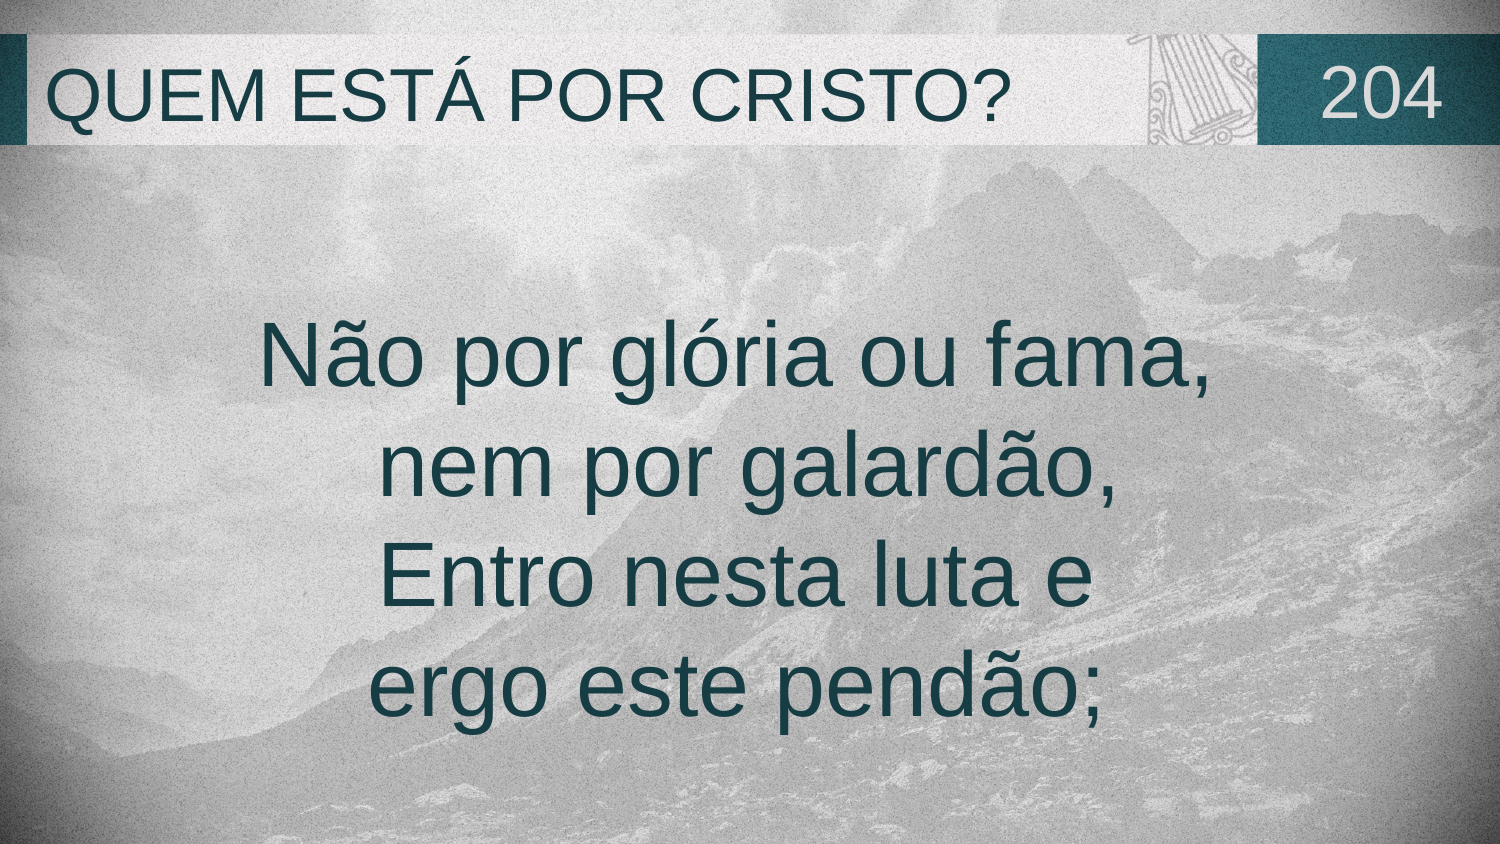

# QUEM ESTÁ POR CRISTO?
204
Não por glória ou fama,
nem por galardão,
Entro nesta luta e
ergo este pendão;